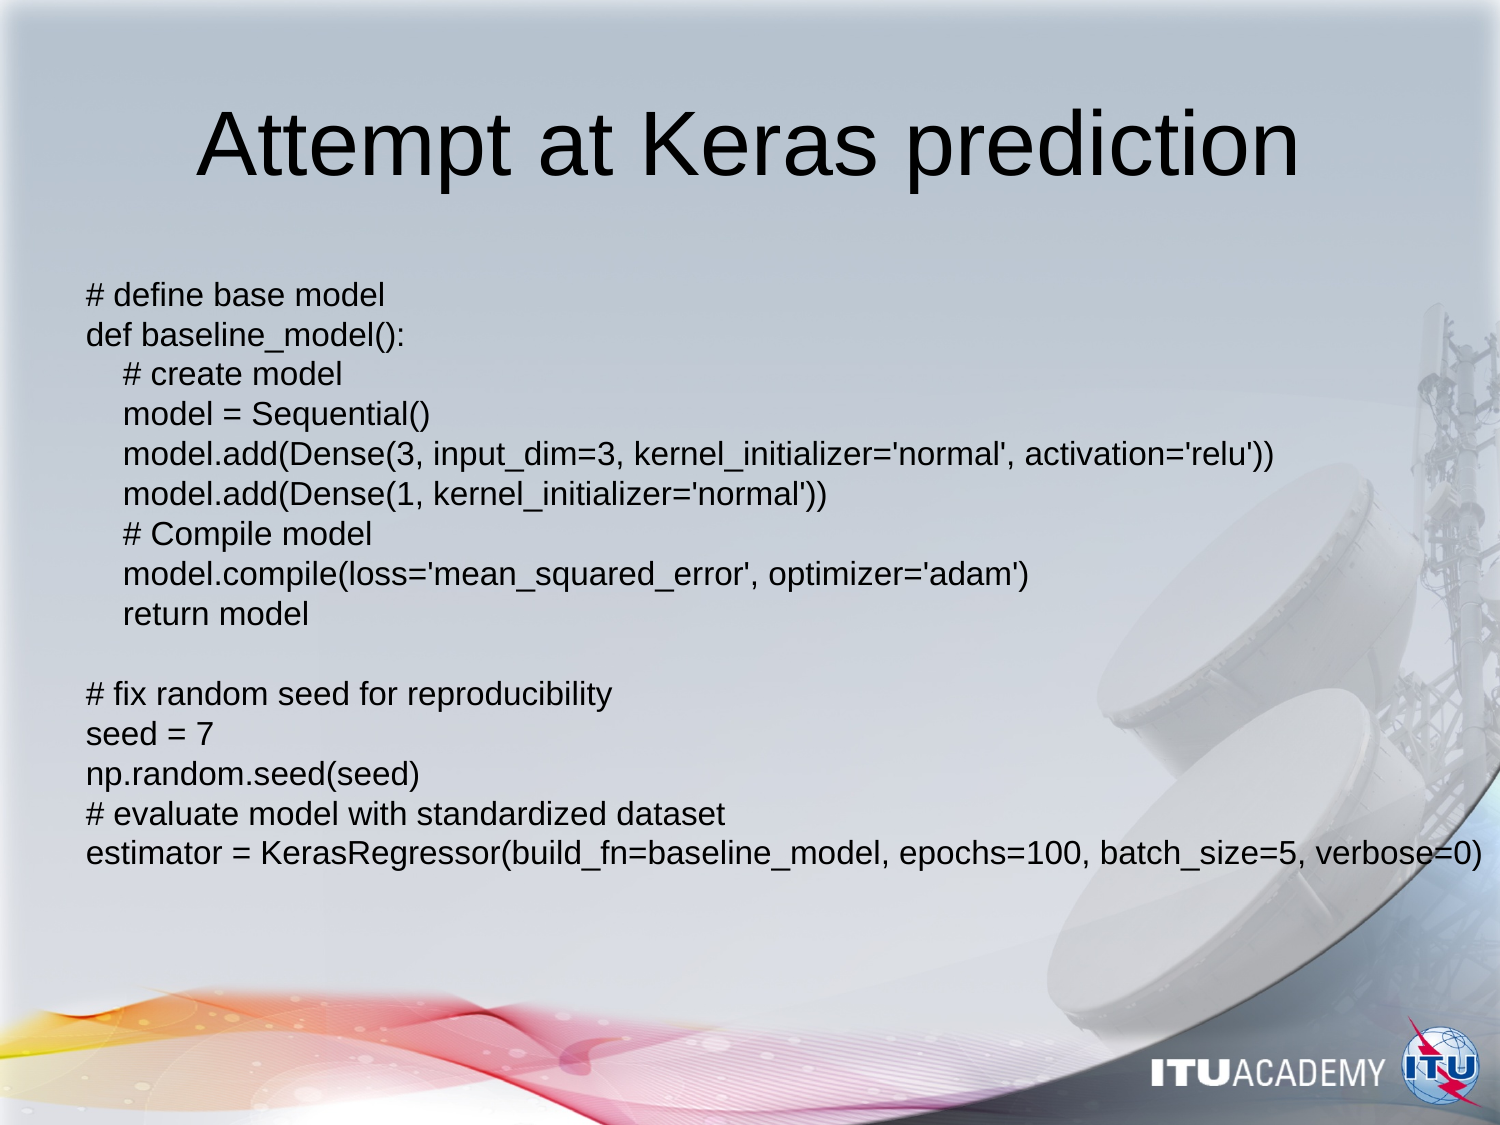

# Attempt at Keras prediction
# define base model
def baseline_model():
    # create model
    model = Sequential()
    model.add(Dense(3, input_dim=3, kernel_initializer='normal', activation='relu'))
    model.add(Dense(1, kernel_initializer='normal'))
    # Compile model
    model.compile(loss='mean_squared_error', optimizer='adam')
    return model

# fix random seed for reproducibility
seed = 7
np.random.seed(seed)
# evaluate model with standardized dataset
estimator = KerasRegressor(build_fn=baseline_model, epochs=100, batch_size=5, verbose=0)